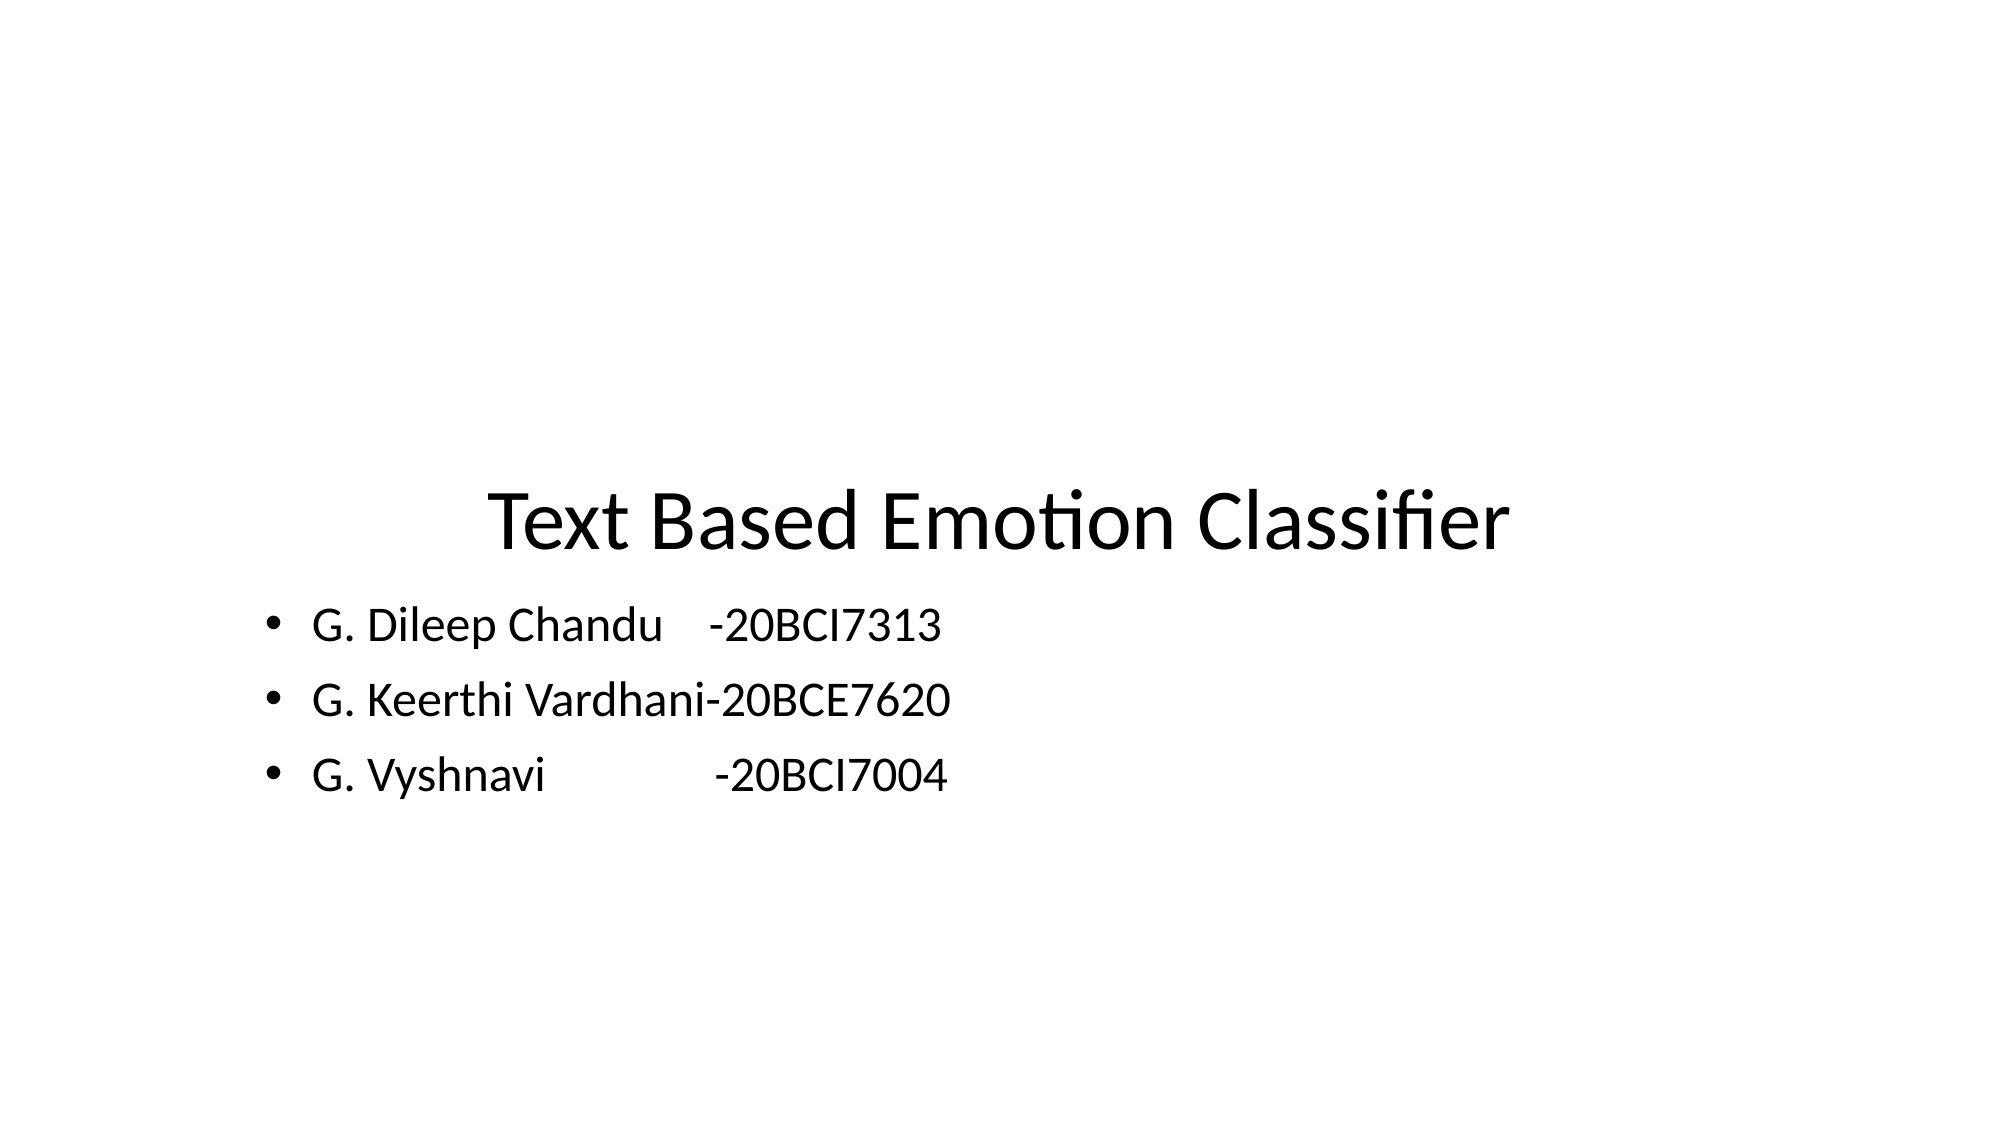

# Text Based Emotion Classifier
G. Dileep Chandu    -20BCI7313
G. Keerthi Vardhani-20BCE7620
G. Vyshnavi               -20BCI7004